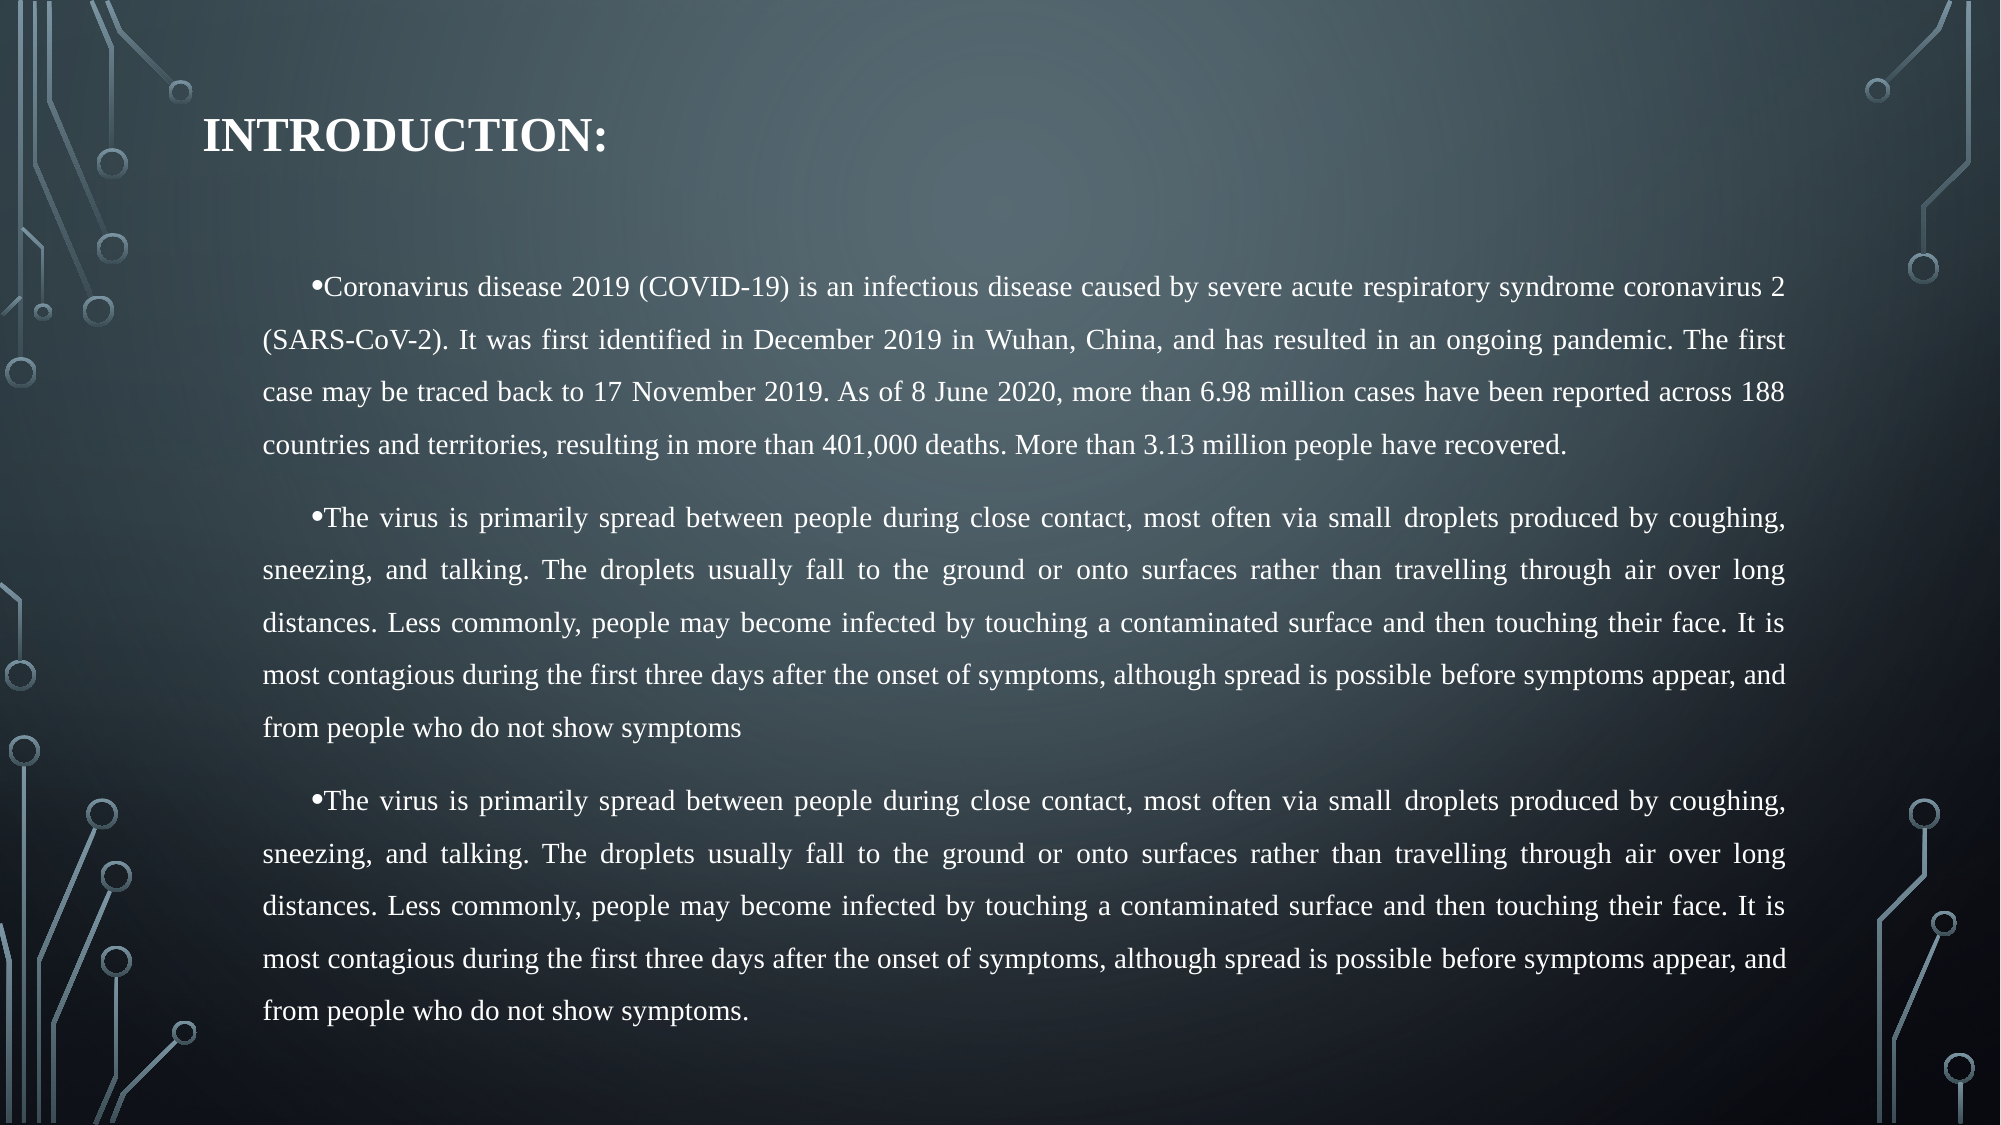

# INTRODUCTION:

Coronavirus disease 2019 (COVID-19) is an infectious disease caused by severe acute respiratory syndrome coronavirus 2 (SARS-CoV-2). It was first identified in December 2019 in Wuhan, China, and has resulted in an ongoing pandemic. The first case may be traced back to 17 November 2019. As of 8 June 2020, more than 6.98 million cases have been reported across 188 countries and territories, resulting in more than 401,000 deaths. More than 3.13 million people have recovered.
The virus is primarily spread between people during close contact, most often via small droplets produced by coughing, sneezing, and talking. The droplets usually fall to the ground or onto surfaces rather than travelling through air over long distances. Less commonly, people may become infected by touching a contaminated surface and then touching their face. It is most contagious during the first three days after the onset of symptoms, although spread is possible before symptoms appear, and from people who do not show symptoms
The virus is primarily spread between people during close contact, most often via small droplets produced by coughing, sneezing, and talking. The droplets usually fall to the ground or onto surfaces rather than travelling through air over long distances. Less commonly, people may become infected by touching a contaminated surface and then touching their face. It is most contagious during the first three days after the onset of symptoms, although spread is possible before symptoms appear, and from people who do not show symptoms.